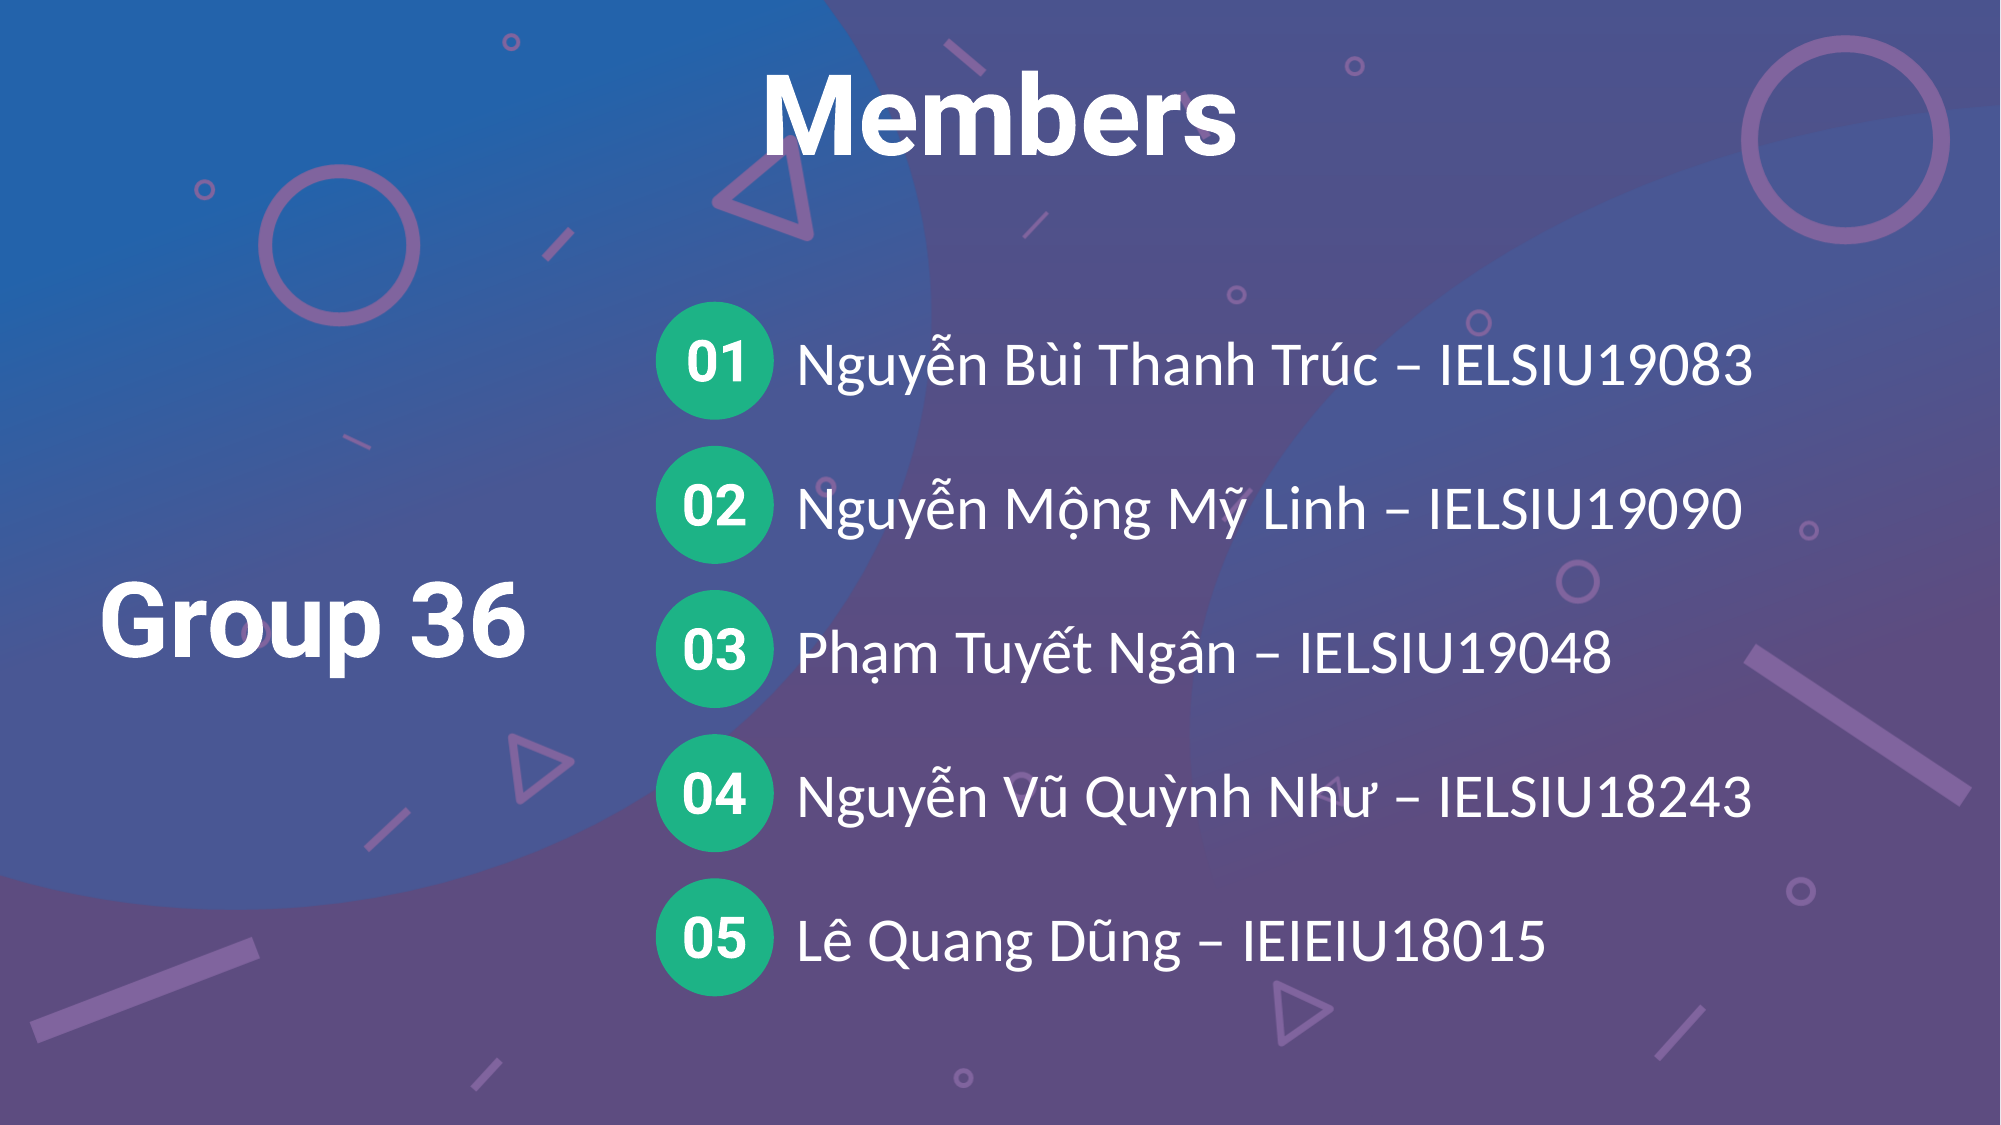

Nguyễn Bùi Thanh Trúc – IELSIU19083

Nguyễn Mộng Mỹ Linh – IELSIU19090

Phạm Tuyết Ngân – IELSIU19048

Nguyễn Vũ Quỳnh Như – IELSIU18243

Lê Quang Dũng – IEIEIU18015